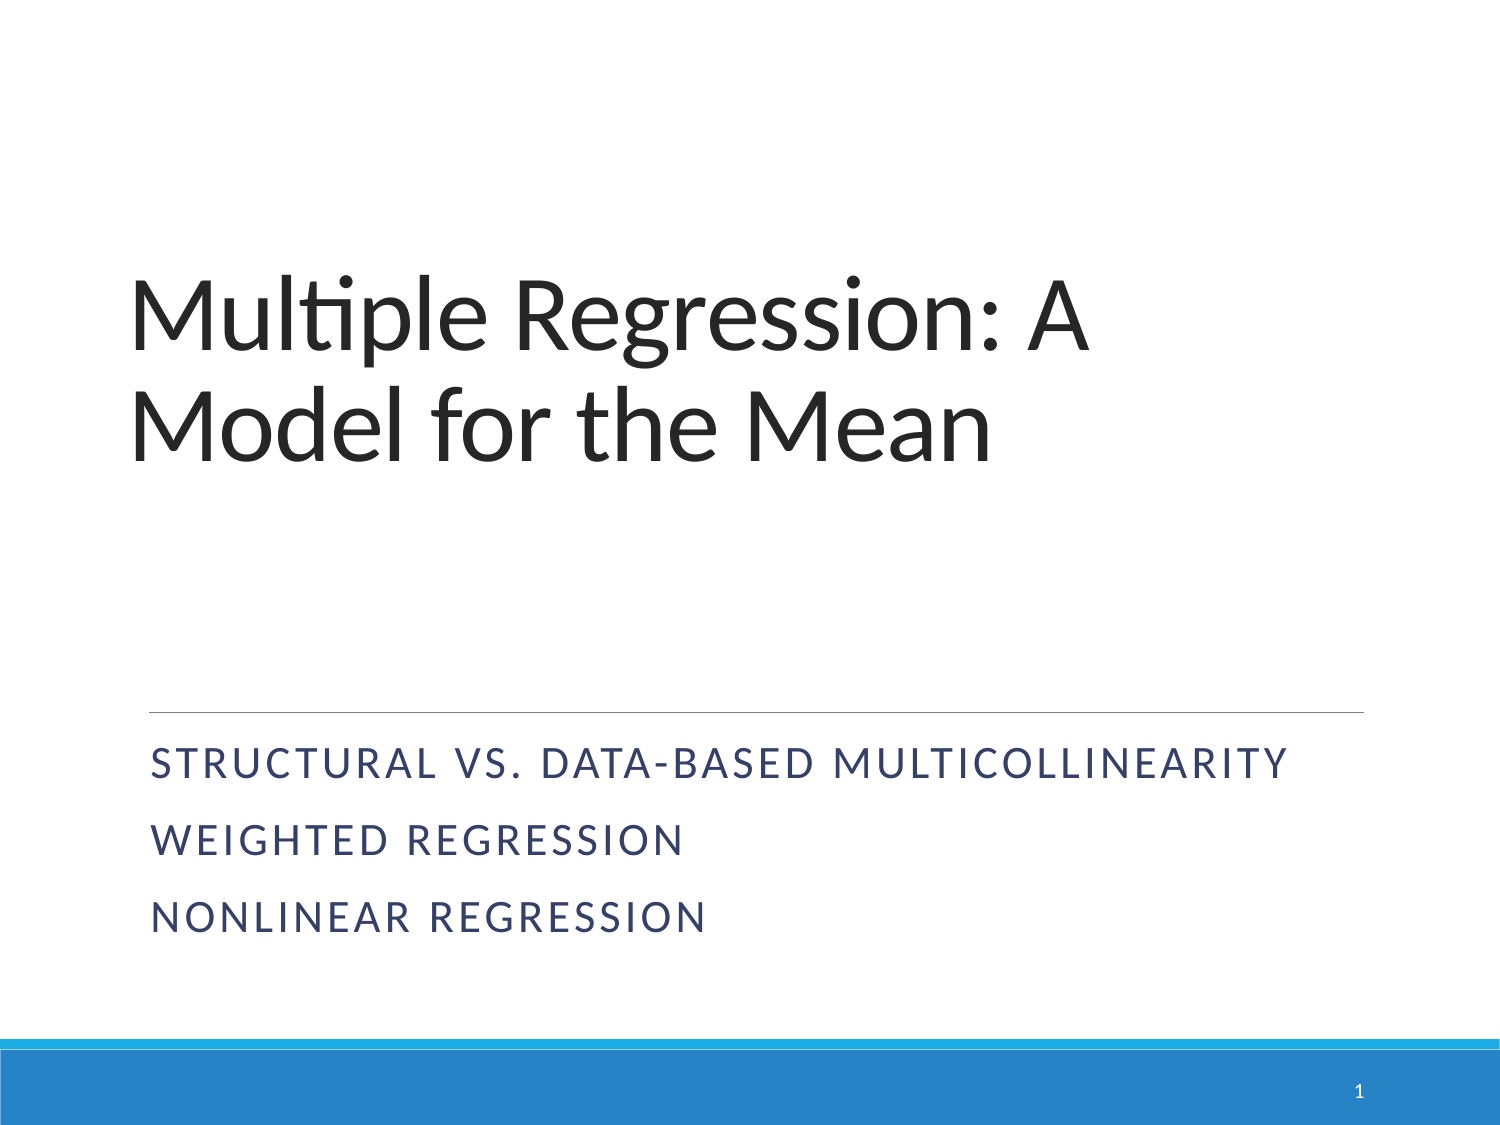

# Multiple Regression: A Model for the Mean
Structural vs. data-based Multicollinearity
Weighted regression
Nonlinear regression
1